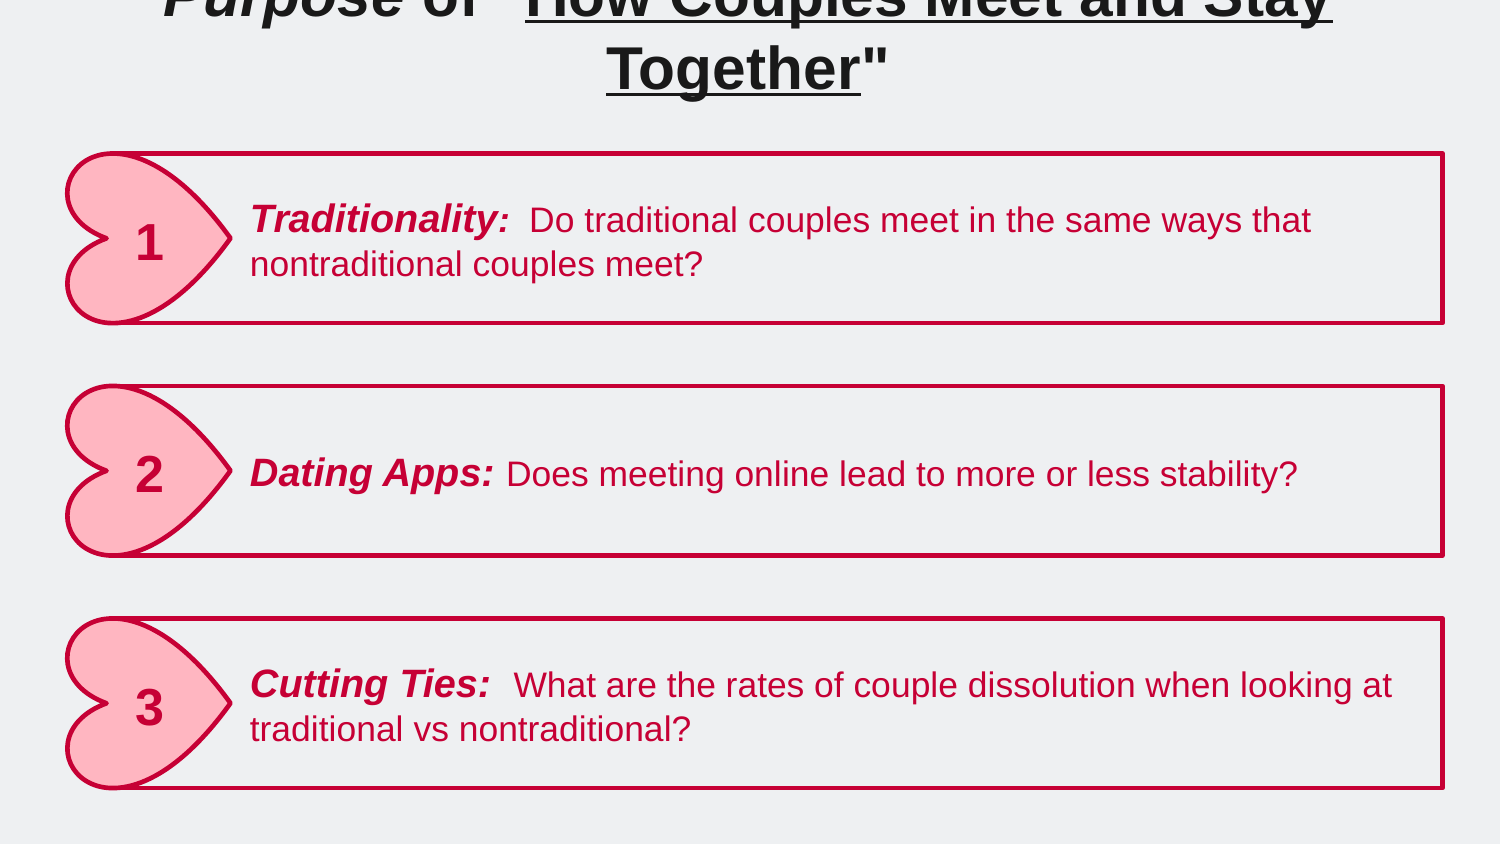

Purpose of "How Couples Meet and Stay Together"
Traditionality:  Do traditional couples meet in the same ways that nontraditional couples meet?
1

Dating Apps: Does meeting online lead to more or less stability?
2

Cutting Ties:  What are the rates of couple dissolution when looking at traditional vs nontraditional?
3